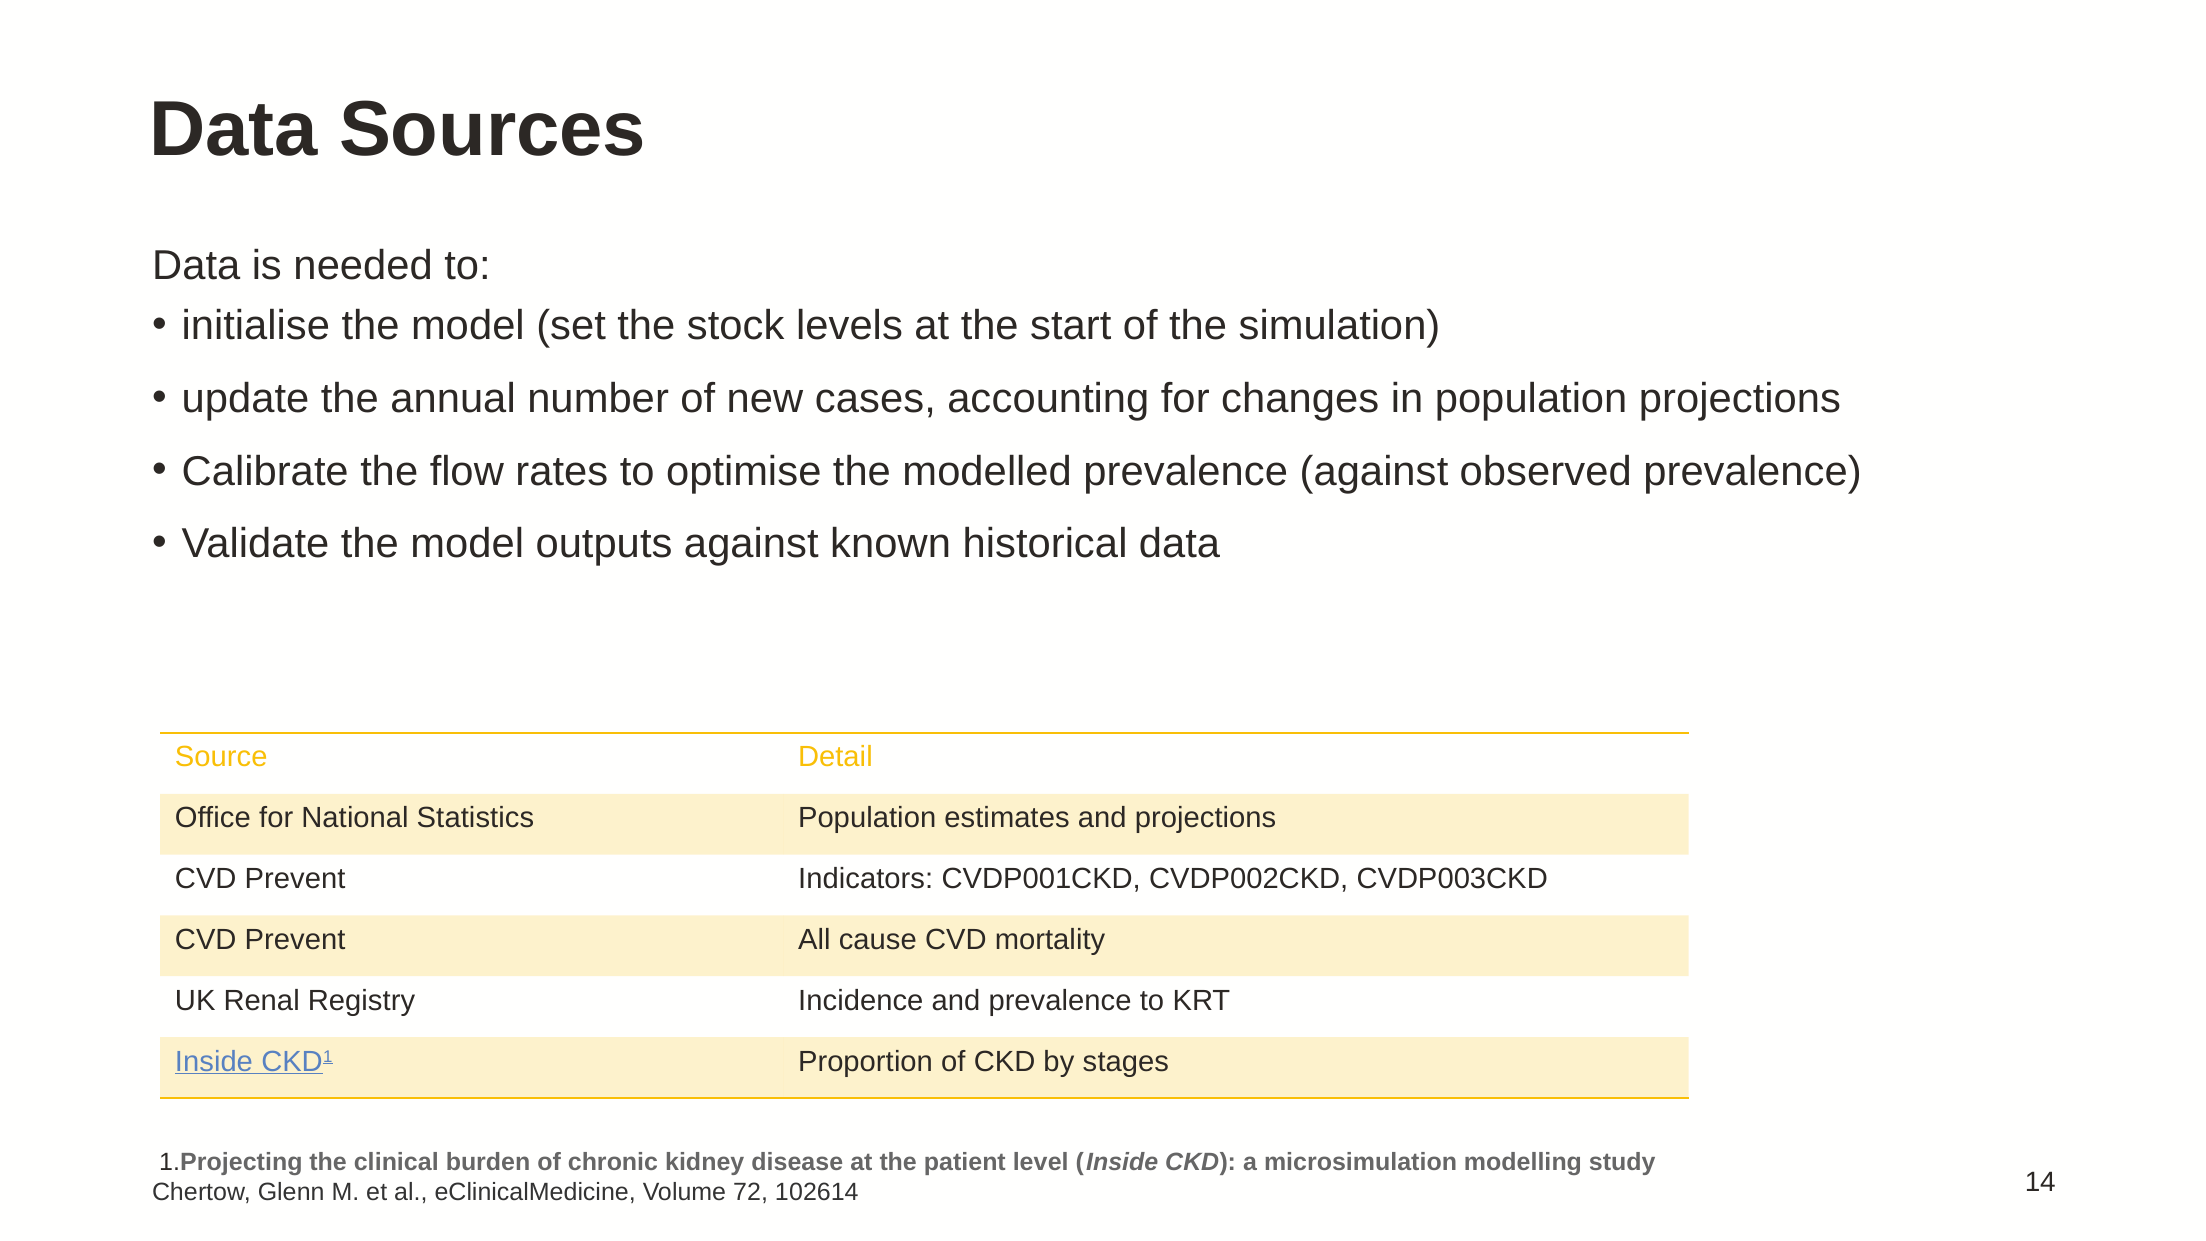

# Data Sources
Data is needed to:
initialise the model (set the stock levels at the start of the simulation)
update the annual number of new cases, accounting for changes in population projections
Calibrate the flow rates to optimise the modelled prevalence (against observed prevalence)
Validate the model outputs against known historical data
| Source | Detail |
| --- | --- |
| Office for National Statistics | Population estimates and projections |
| CVD Prevent | Indicators: CVDP001CKD, CVDP002CKD, CVDP003CKD |
| CVD Prevent | All cause CVD mortality |
| UK Renal Registry | Incidence and prevalence to KRT |
| Inside CKD1 | Proportion of CKD by stages |
 1.Projecting the clinical burden of chronic kidney disease at the patient level (Inside CKD): a microsimulation modelling study
Chertow, Glenn M. et al., eClinicalMedicine, Volume 72, 102614

14